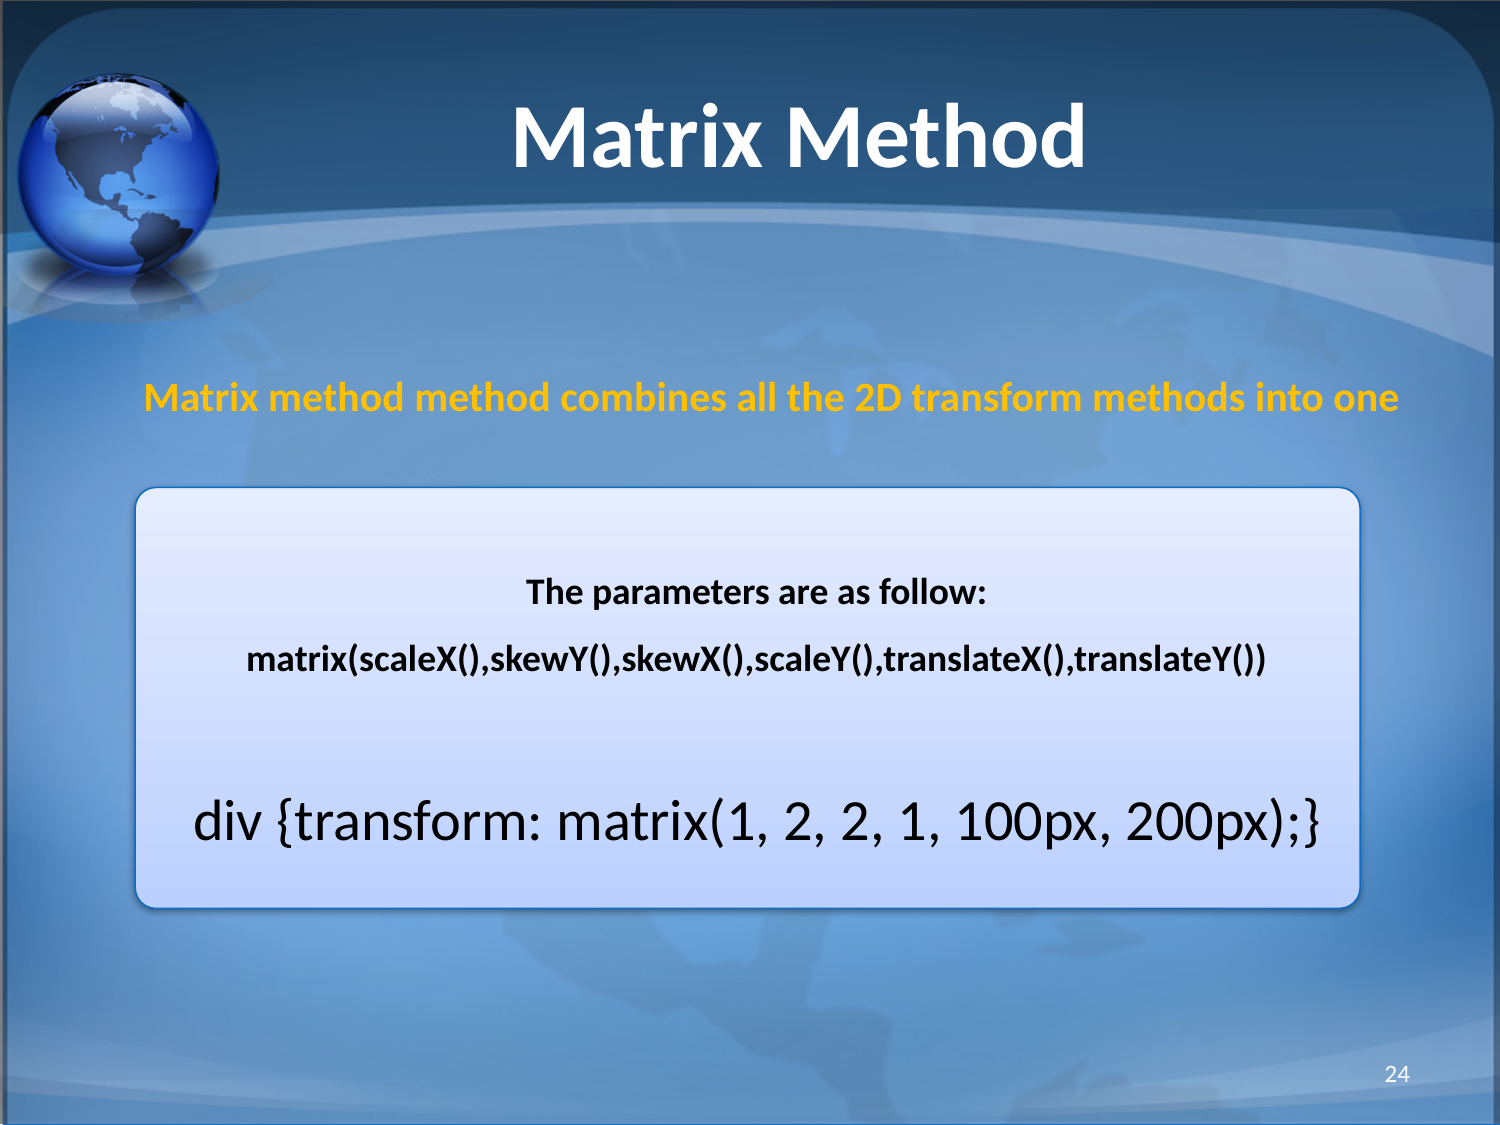

# Matrix Method
Matrix method method combines all the 2D transform methods into one
The parameters are as follow: matrix(scaleX(),skewY(),skewX(),scaleY(),translateX(),translateY())

div {transform: matrix(1, 2, 2, 1, 100px, 200px);}

24